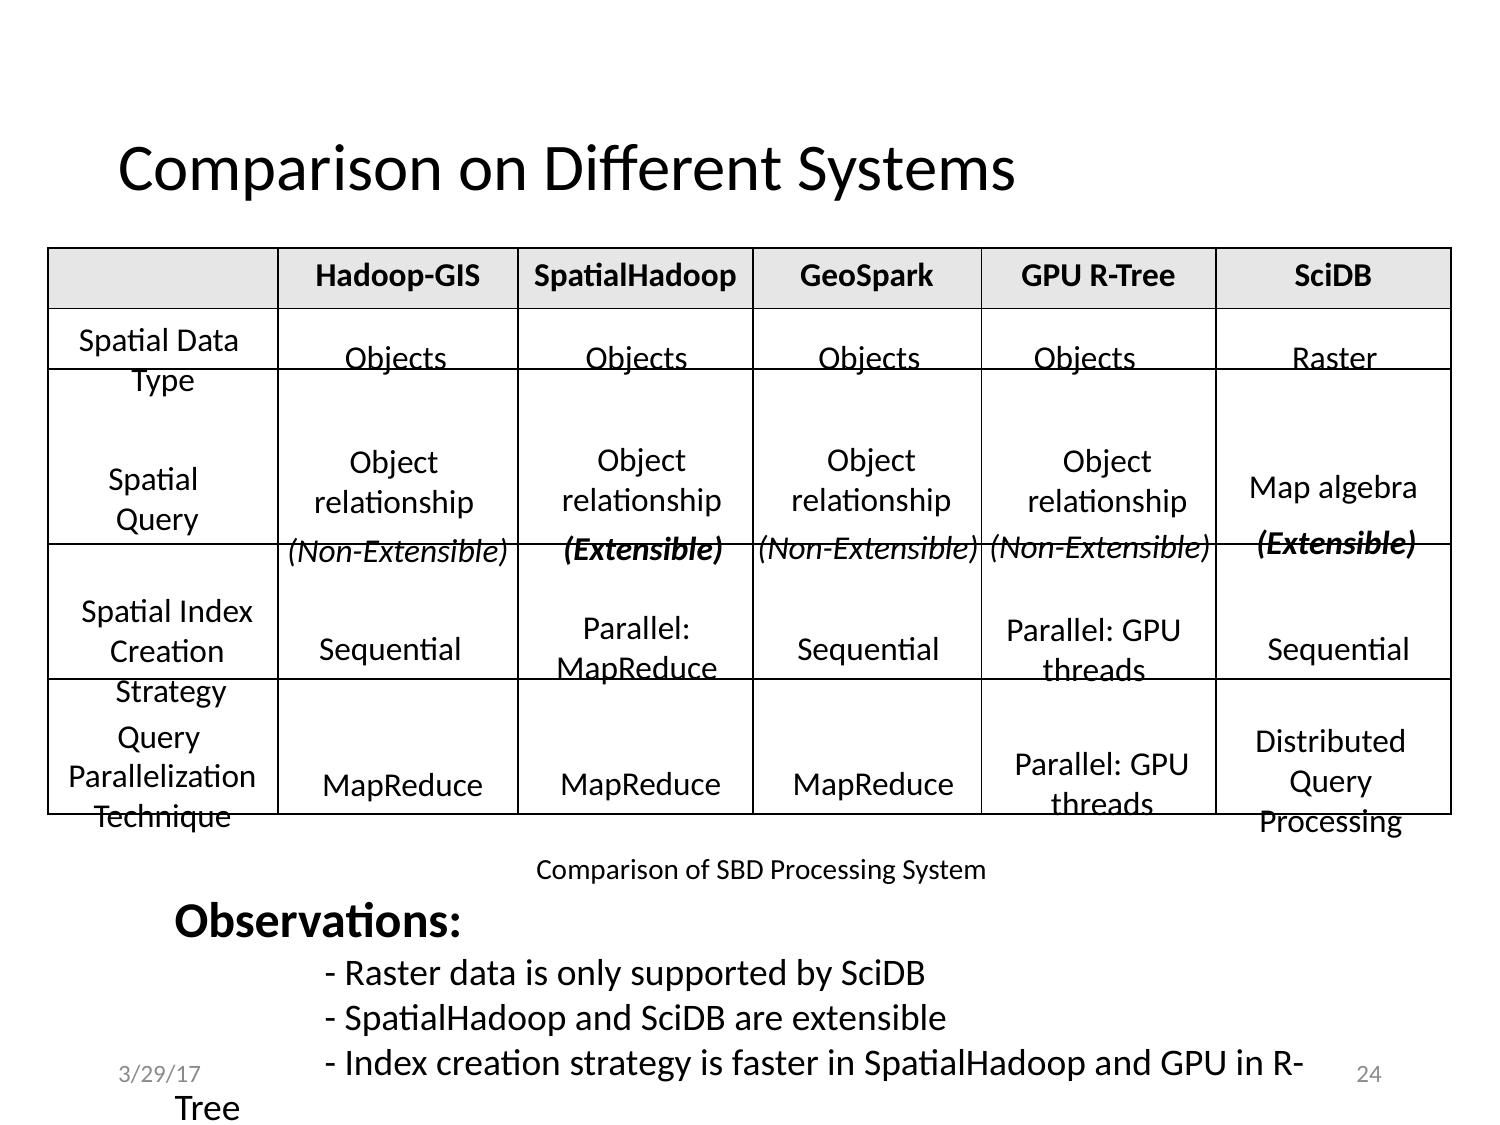

# Comparison on Different Systems
|  | Hadoop-GIS | SpatialHadoop | GeoSpark | GPU R-Tree | SciDB |
| --- | --- | --- | --- | --- | --- |
|  |  |  |  |  |  |
|  |  |  |  |  |  |
|  |  |  |  |  |  |
|  |  |  |  |  |  |
Spatial Data
Type
Objects

Objects

Raster
Objects

Objects

Object relationship
Object relationship
Object relationship
Object relationship
Spatial
Query
Map algebra
(Extensible)
(Non-Extensible)
(Non-Extensible)
(Extensible)
(Non-Extensible)
Spatial Index
Creation
Strategy
Parallel: MapReduce
Parallel: GPU threads
Sequential
Sequential
Sequential
Query
Parallelization
Technique
Distributed Query Processing
Parallel: GPU threads
MapReduce
MapReduce
MapReduce
Comparison of SBD Processing System
Observations:
	- Raster data is only supported by SciDB
	- SpatialHadoop and SciDB are extensible
	- Index creation strategy is faster in SpatialHadoop and GPU in R-Tree
3/29/17
24